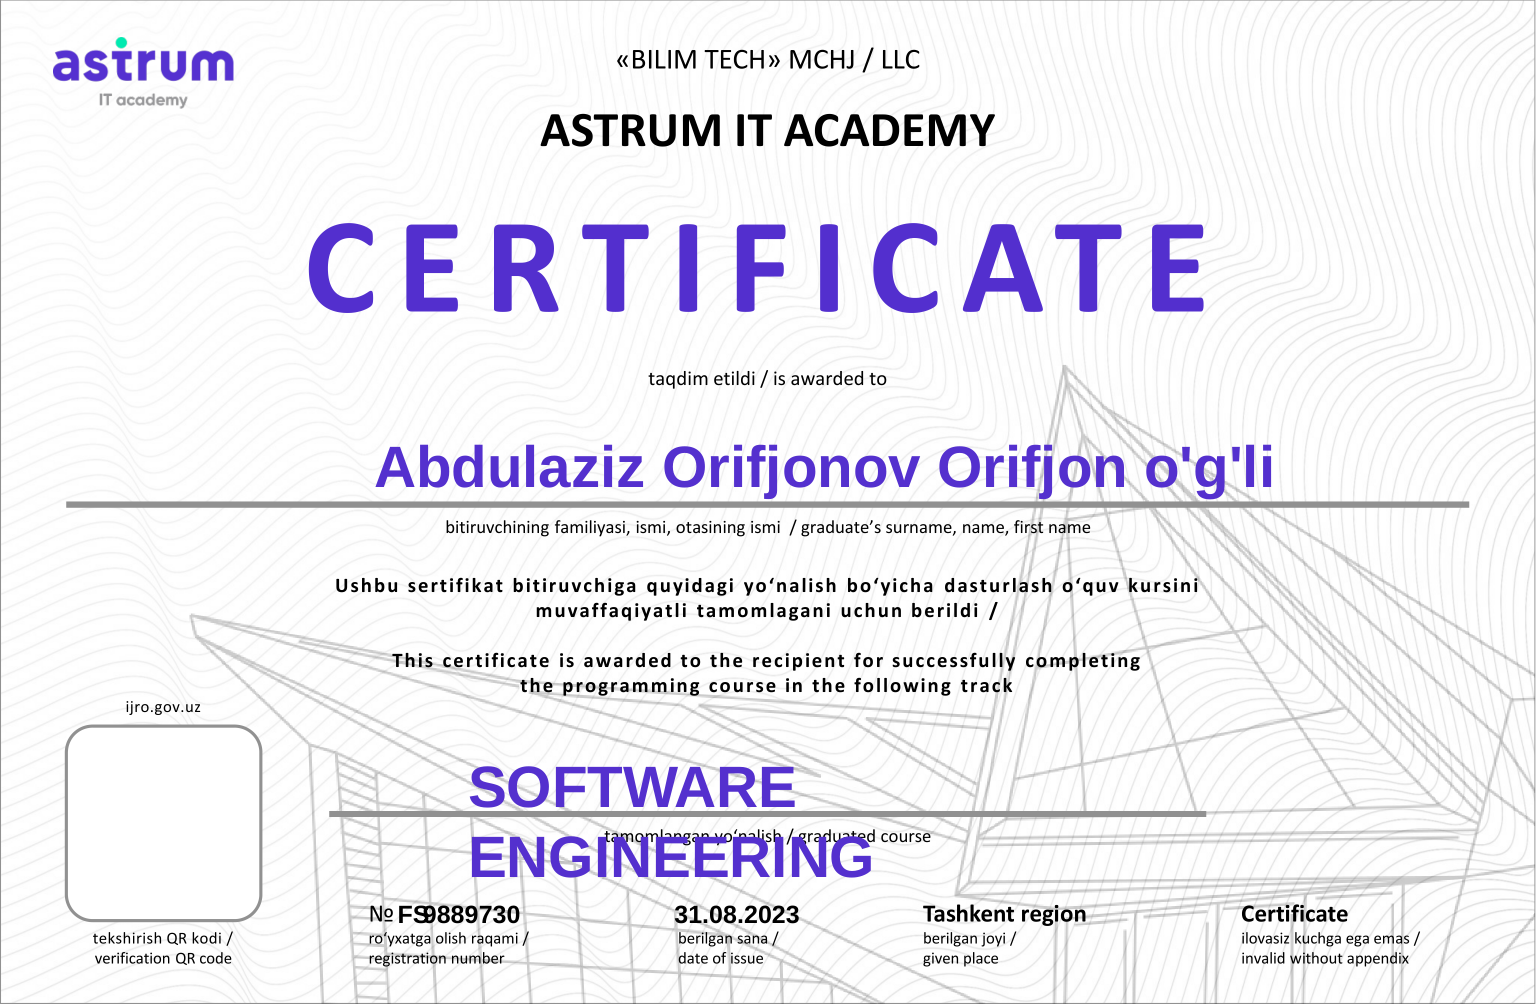

Abdulaziz Orifjonov Orifjon o'g'li
SOFTWARE ENGINEERING
FS
9889730
31.08.2023